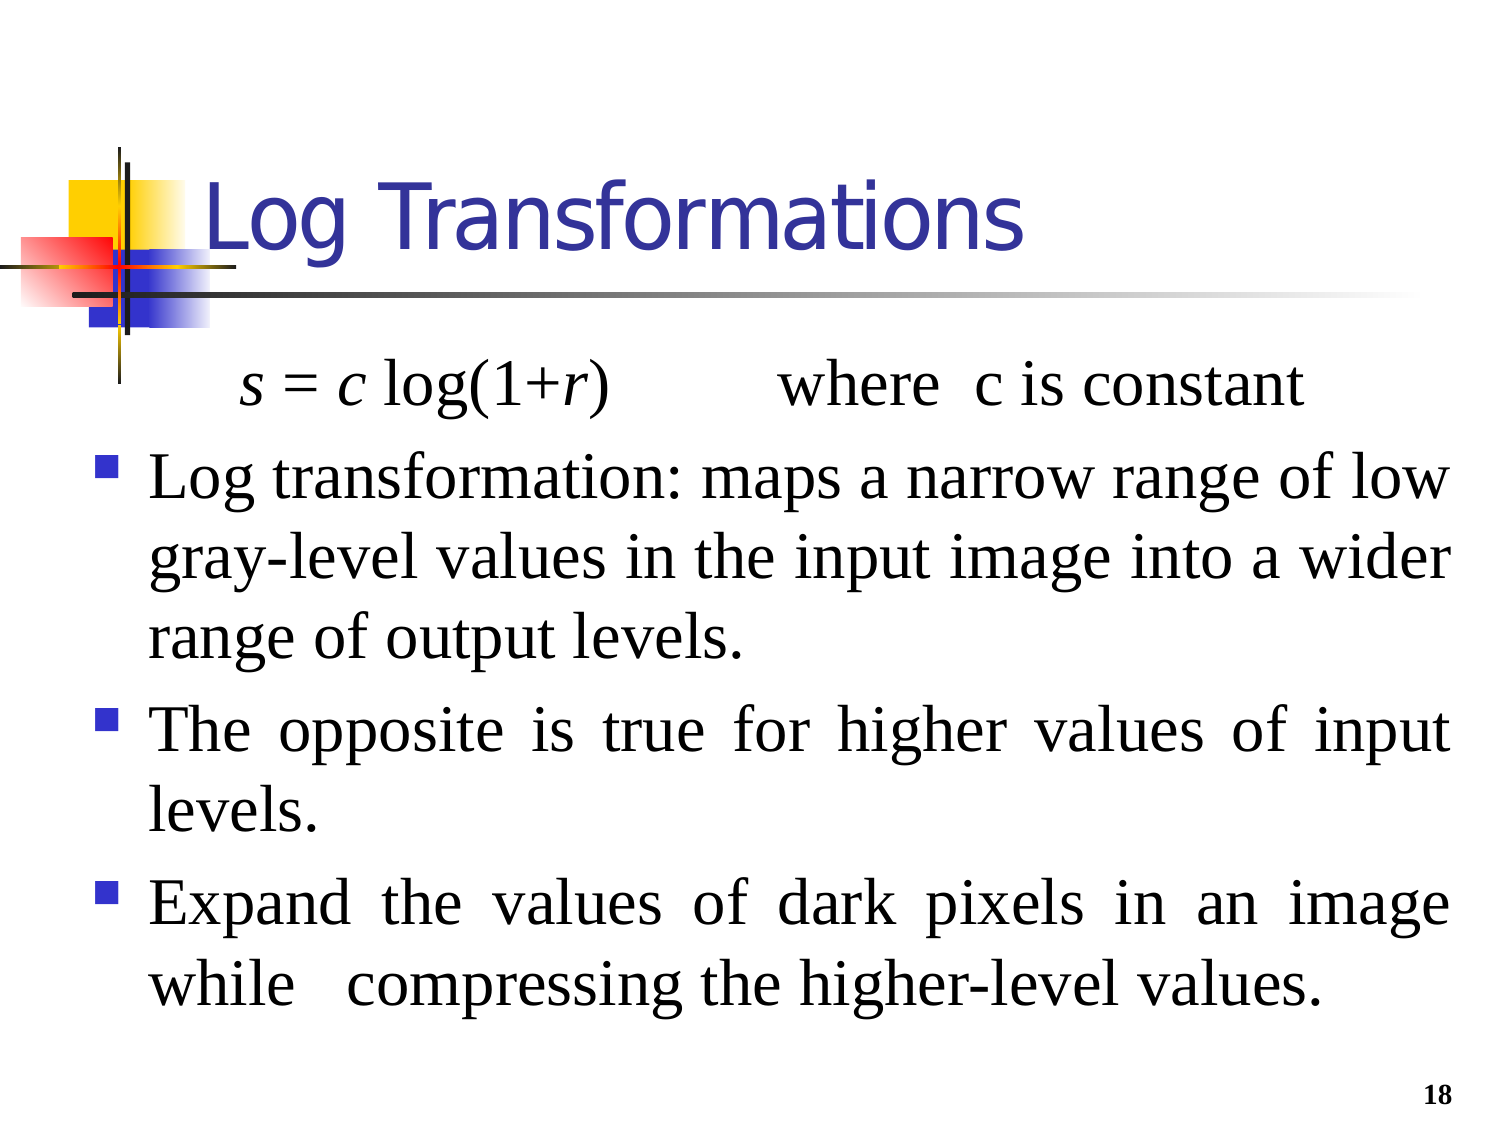

# Log Transformations
s = c log(1+r)          where  c is constant
Log transformation: maps a narrow range of low gray-level values in the input image into a wider range of output levels.
The opposite is true for higher values of input levels.
Expand the values of dark pixels in an image while   compressing the higher-level values.
18